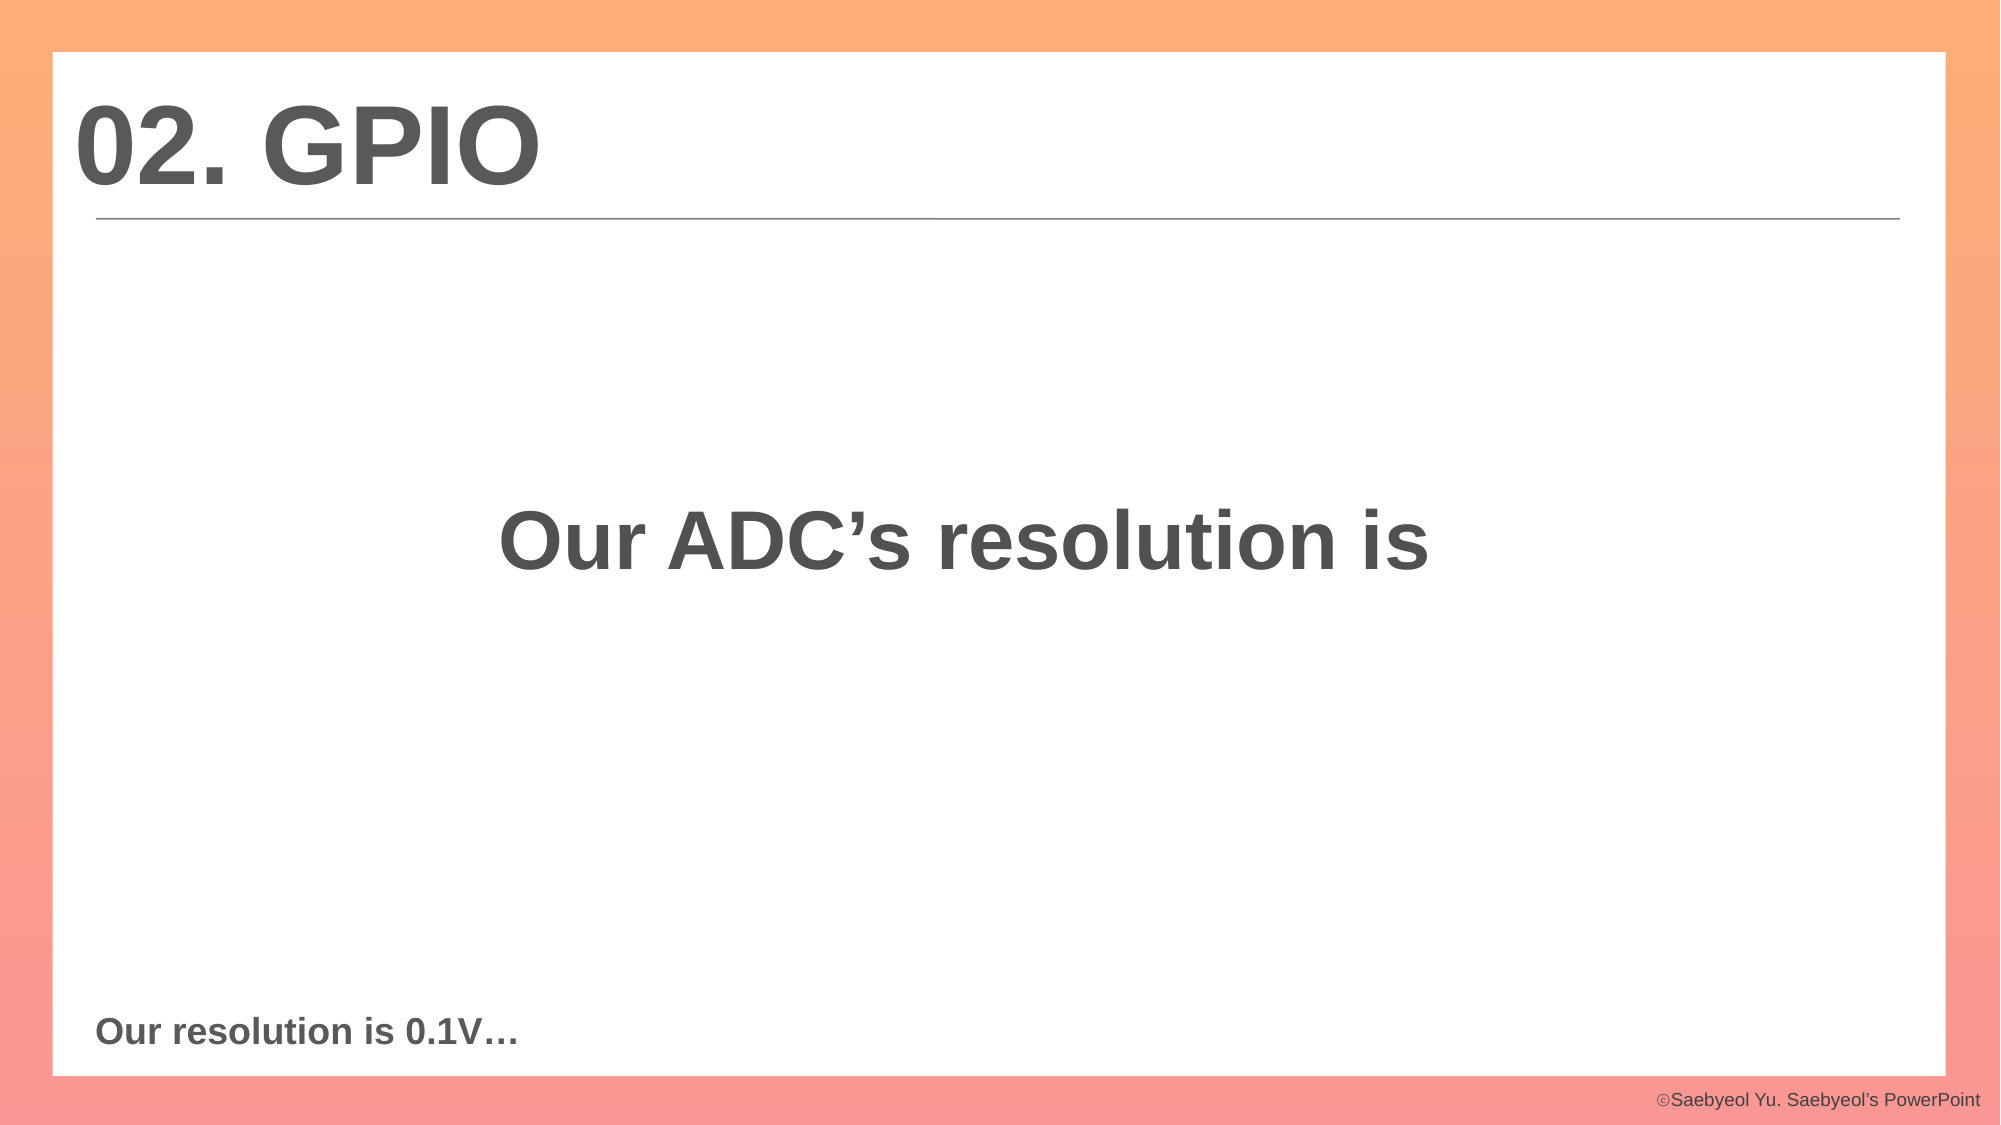

02. GPIO
Our ADC’s resolution is
Our resolution is 0.1V…